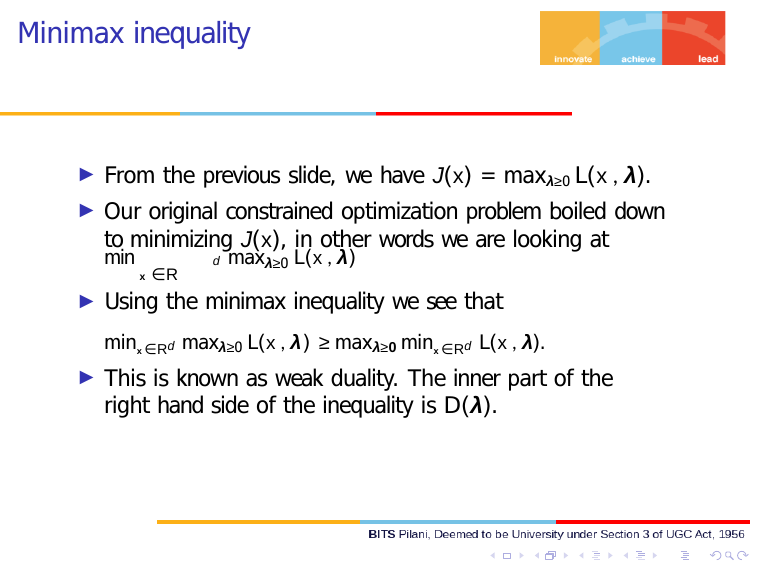

# Minimax inequality
From the previous slide, we have J(x) = maxλ≥0 L(x , λ).
Our original constrained optimization problem boiled down to minimizing J(x), in other words we are looking at
min	d maxλ≥0 L(x , λ)
x ∈R
Using the minimax inequality we see that
minx ∈Rd maxλ≥0 L(x , λ) ≥ maxλ≥0 minx ∈Rd L(x , λ).
This is known as weak duality. The inner part of the right hand side of the inequality is D(λ).